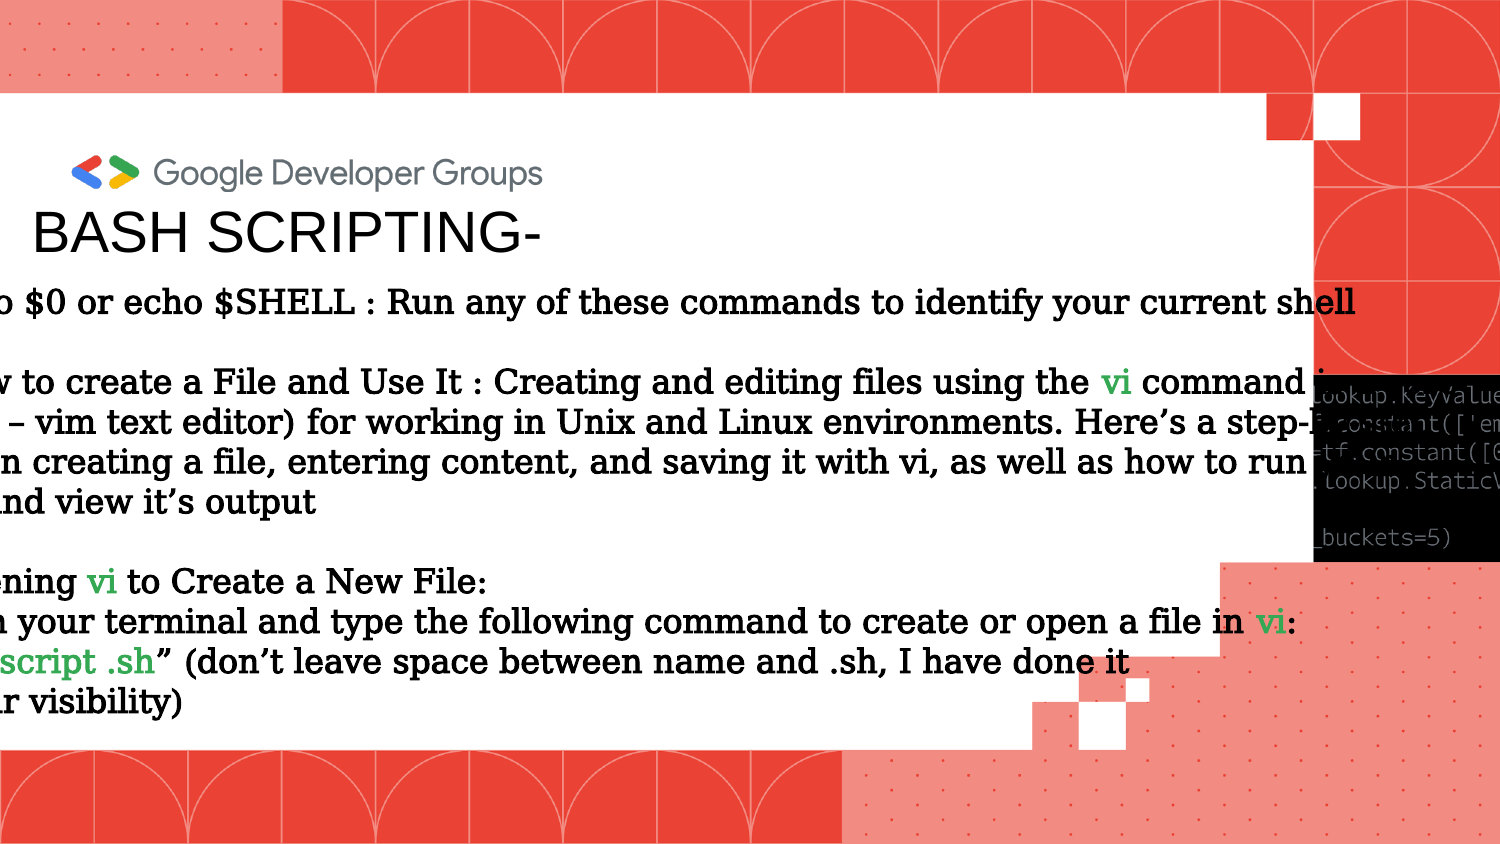

BASH SCRIPTING-
$> echo $0 or echo $SHELL : Run any of these commands to identify your current shell

$> How to create a File and Use It : Creating and editing files using the vi command is a core
skill (vi – vim text editor) for working in Unix and Linux environments. Here’s a step-by-step
guide on creating a file, entering content, and saving it with vi, as well as how to run your
script and view it’s output

$> Opening vi to Create a New File:
1. Open your terminal and type the following command to create or open a file in vi:
“vi my_script .sh” (don’t leave space between name and .sh, I have done it
for clear visibility)